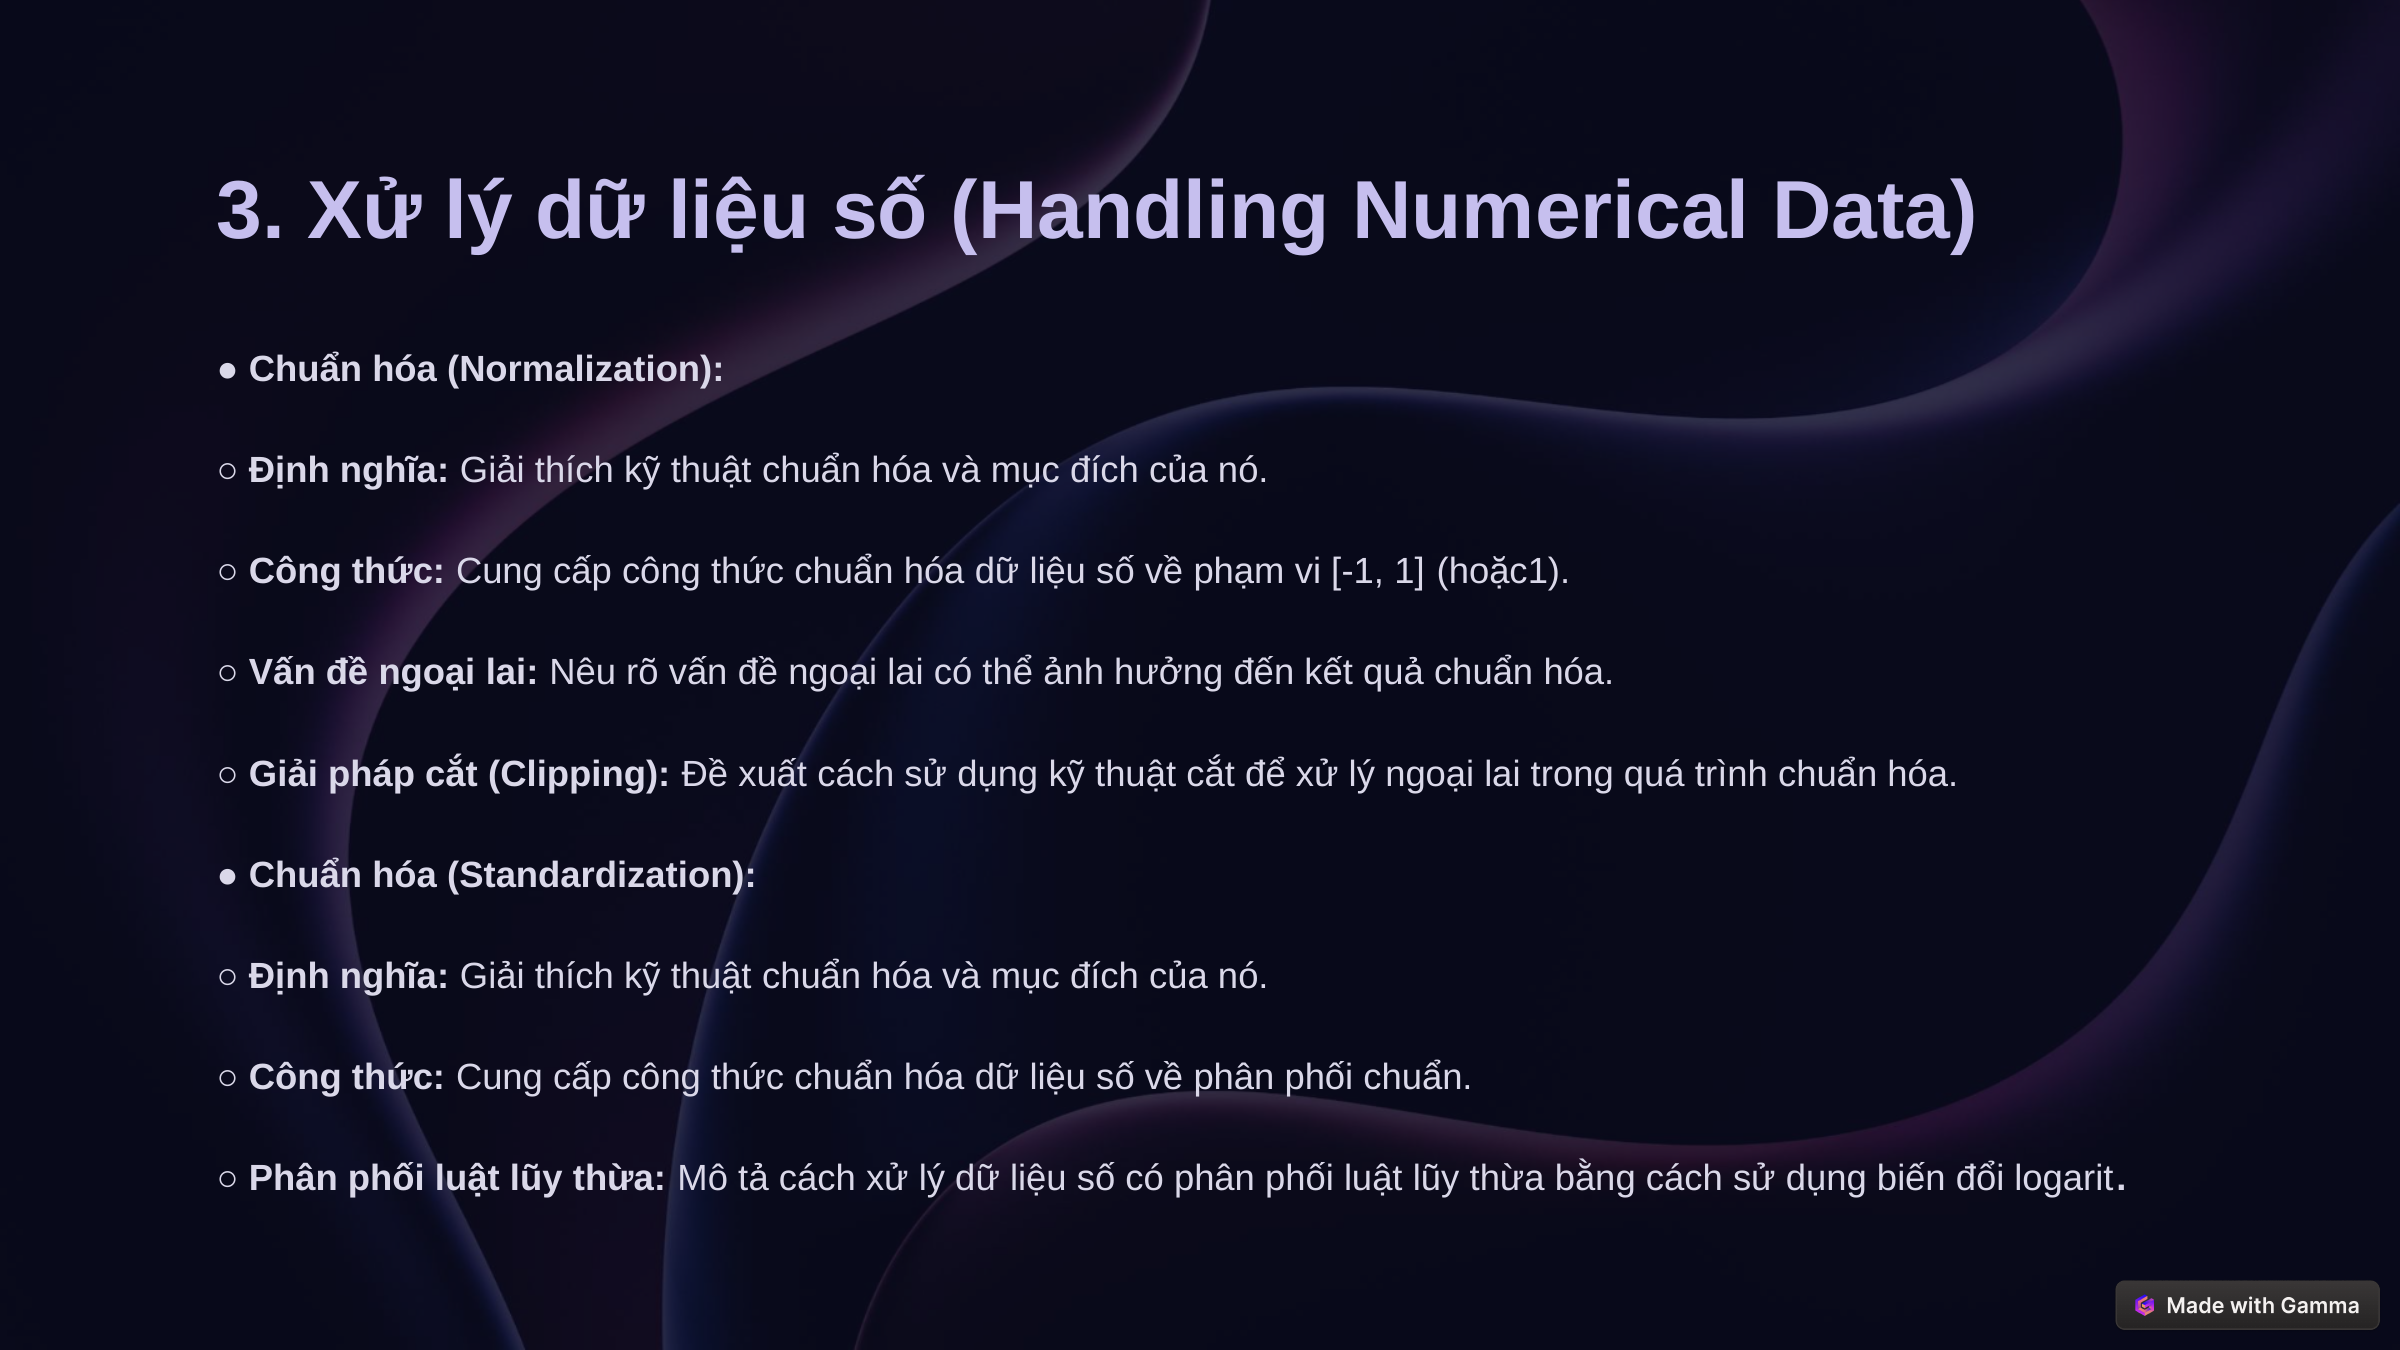

3. Xử lý dữ liệu số (Handling Numerical Data)
● Chuẩn hóa (Normalization):
○ Định nghĩa: Giải thích kỹ thuật chuẩn hóa và mục đích của nó.
○ Công thức: Cung cấp công thức chuẩn hóa dữ liệu số về phạm vi [-1, 1] (hoặc1).
○ Vấn đề ngoại lai: Nêu rõ vấn đề ngoại lai có thể ảnh hưởng đến kết quả chuẩn hóa.
○ Giải pháp cắt (Clipping): Đề xuất cách sử dụng kỹ thuật cắt để xử lý ngoại lai trong quá trình chuẩn hóa.
● Chuẩn hóa (Standardization):
○ Định nghĩa: Giải thích kỹ thuật chuẩn hóa và mục đích của nó.
○ Công thức: Cung cấp công thức chuẩn hóa dữ liệu số về phân phối chuẩn.
○ Phân phối luật lũy thừa: Mô tả cách xử lý dữ liệu số có phân phối luật lũy thừa bằng cách sử dụng biến đổi logarit.